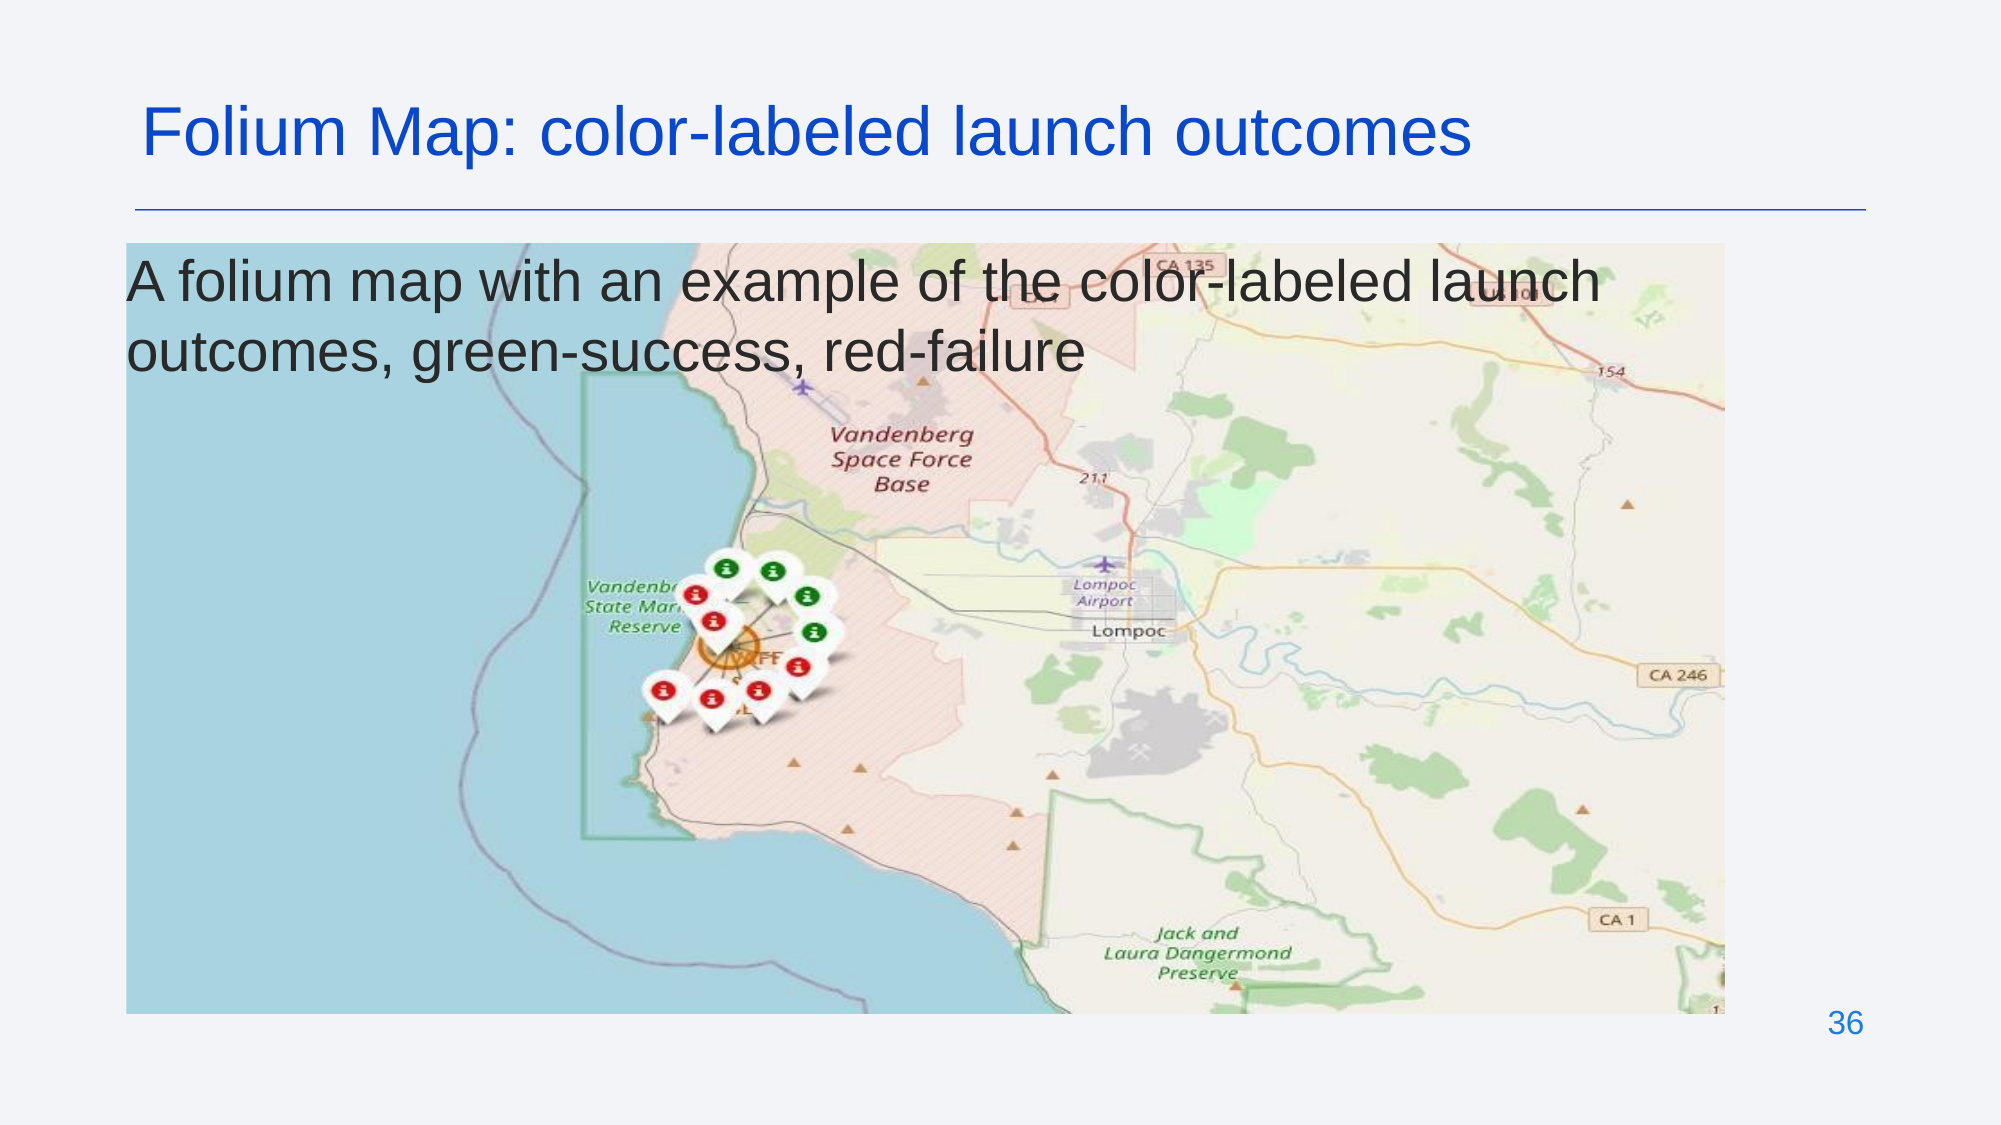

Folium Map: color-labeled launch outcomes
A folium map with an example of the color-labeled launch outcomes, green-success, red-failure

36